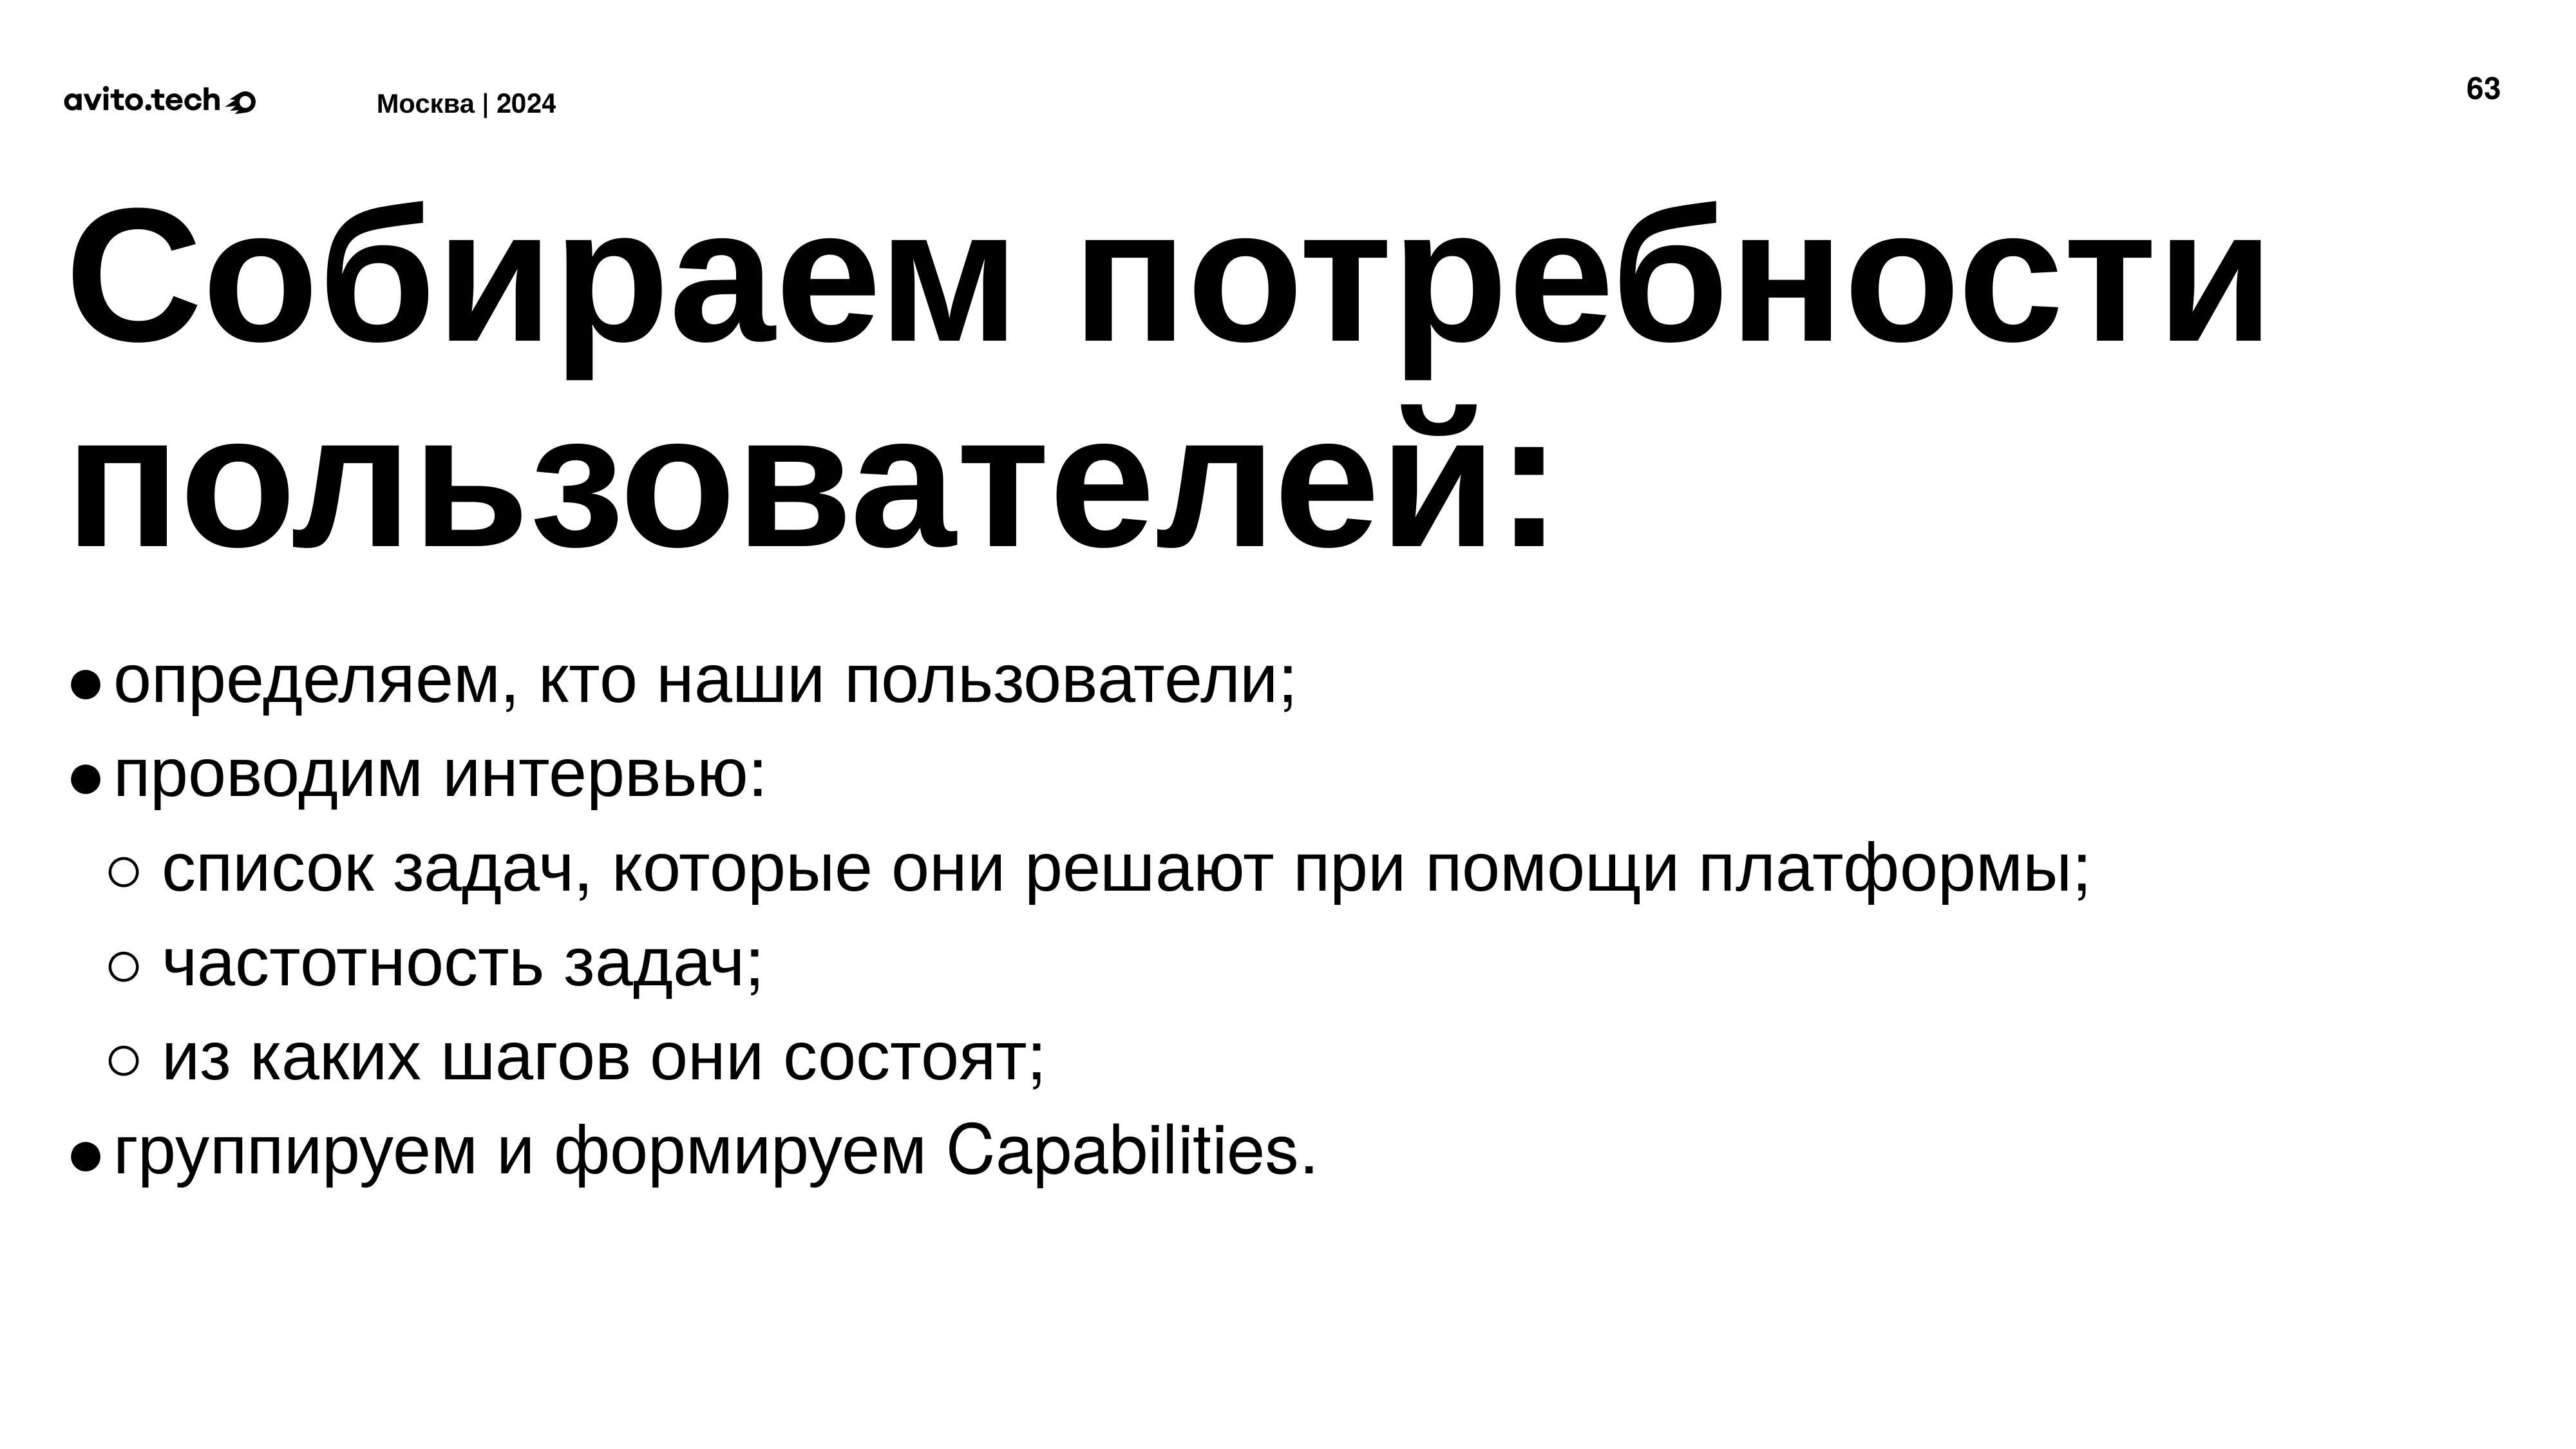

63
Собираем потребности пользователей:
определяем, кто наши пользователи;
проводим интервью:
список задач, которые они решают при помощи платформы;
частотность задач;
из каких шагов они состоят;
группируем и формируем Capabilities.